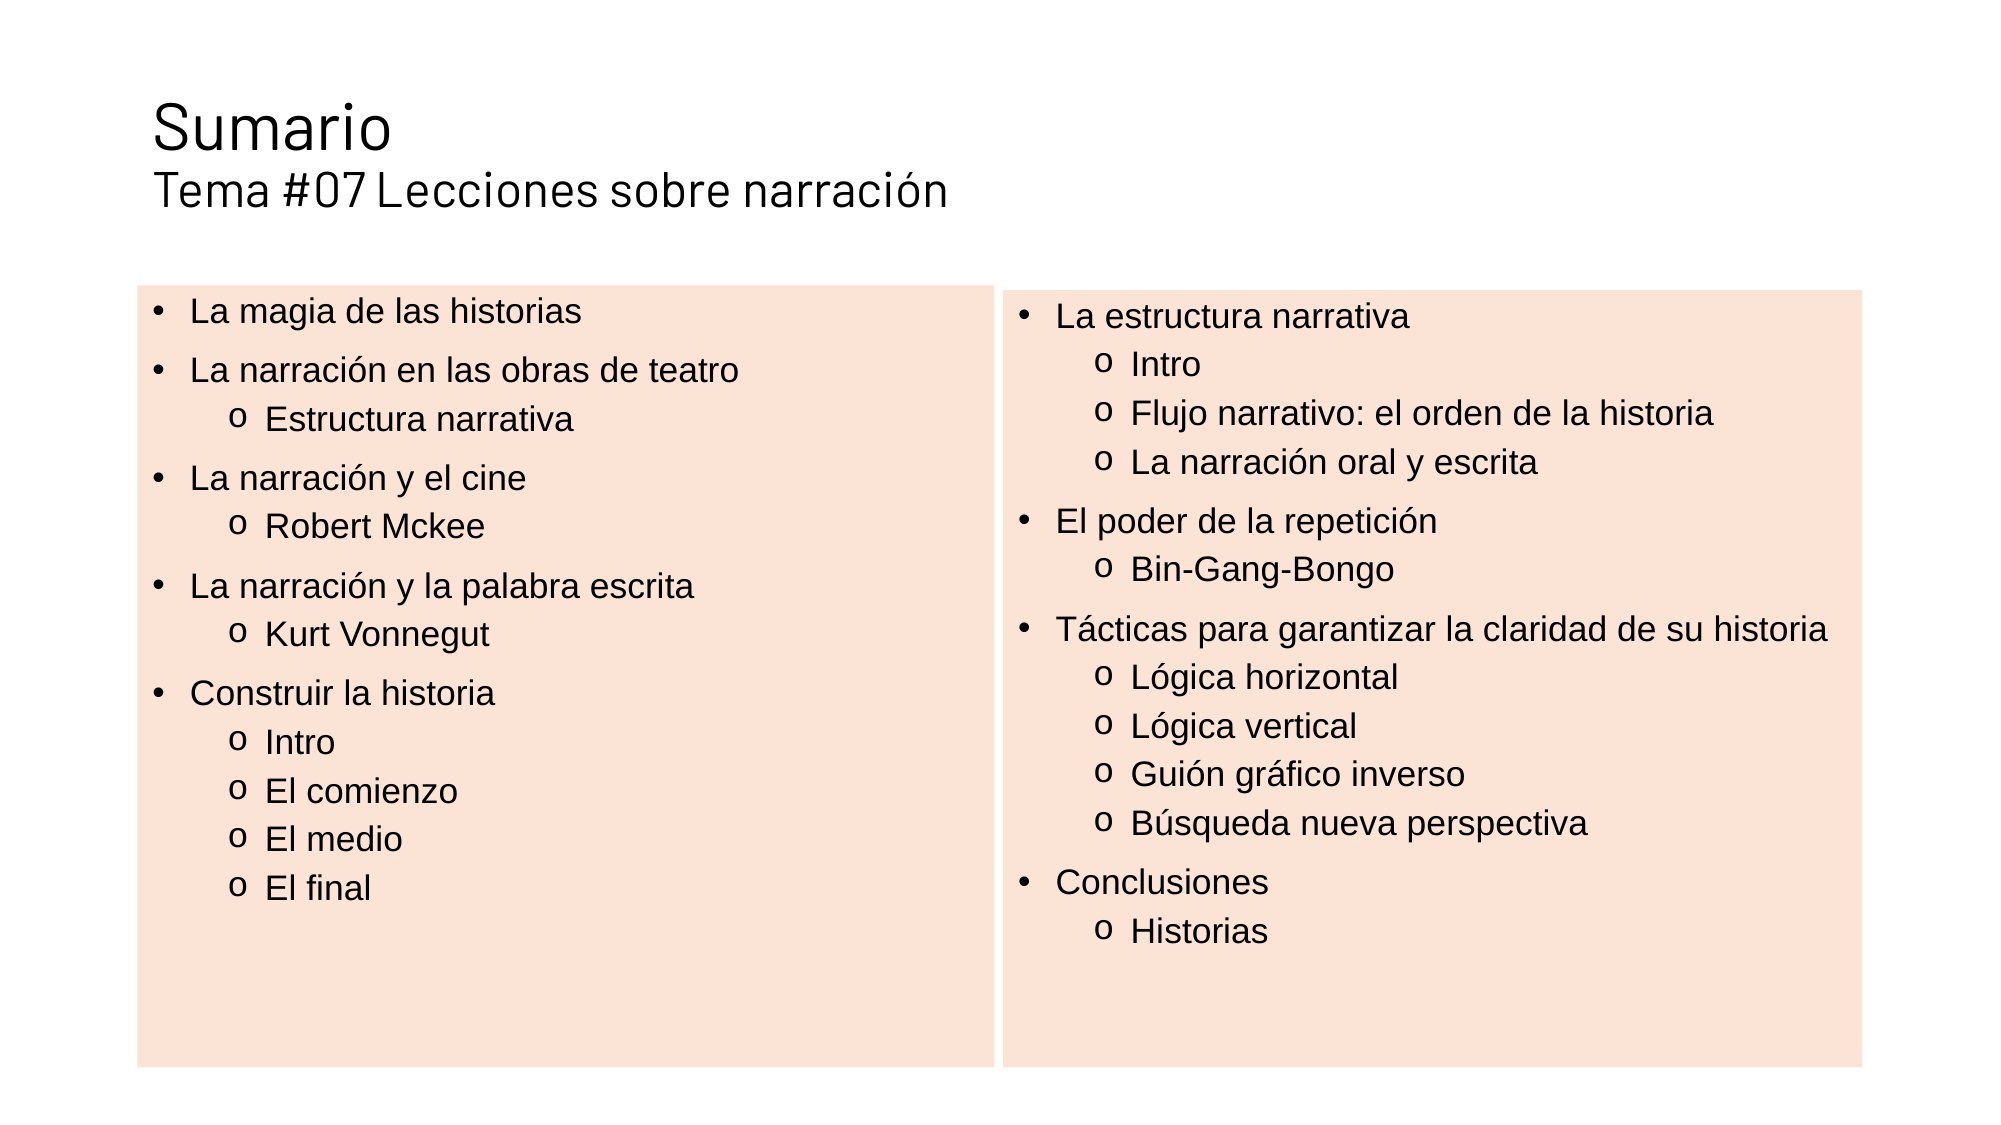

# Sumario  Tema #07 Lecciones sobre narración
La magia de las historias
La narración en las obras de teatro
Estructura narrativa
La narración y el cine
Robert Mckee
La narración y la palabra escrita
Kurt Vonnegut
Construir la historia
Intro
El comienzo
El medio
El final
La estructura narrativa
Intro
Flujo narrativo: el orden de la historia
La narración oral y escrita
El poder de la repetición
Bin-Gang-Bongo
Tácticas para garantizar la claridad de su historia
Lógica horizontal
Lógica vertical
Guión gráfico inverso
Búsqueda nueva perspectiva
Conclusiones
Historias